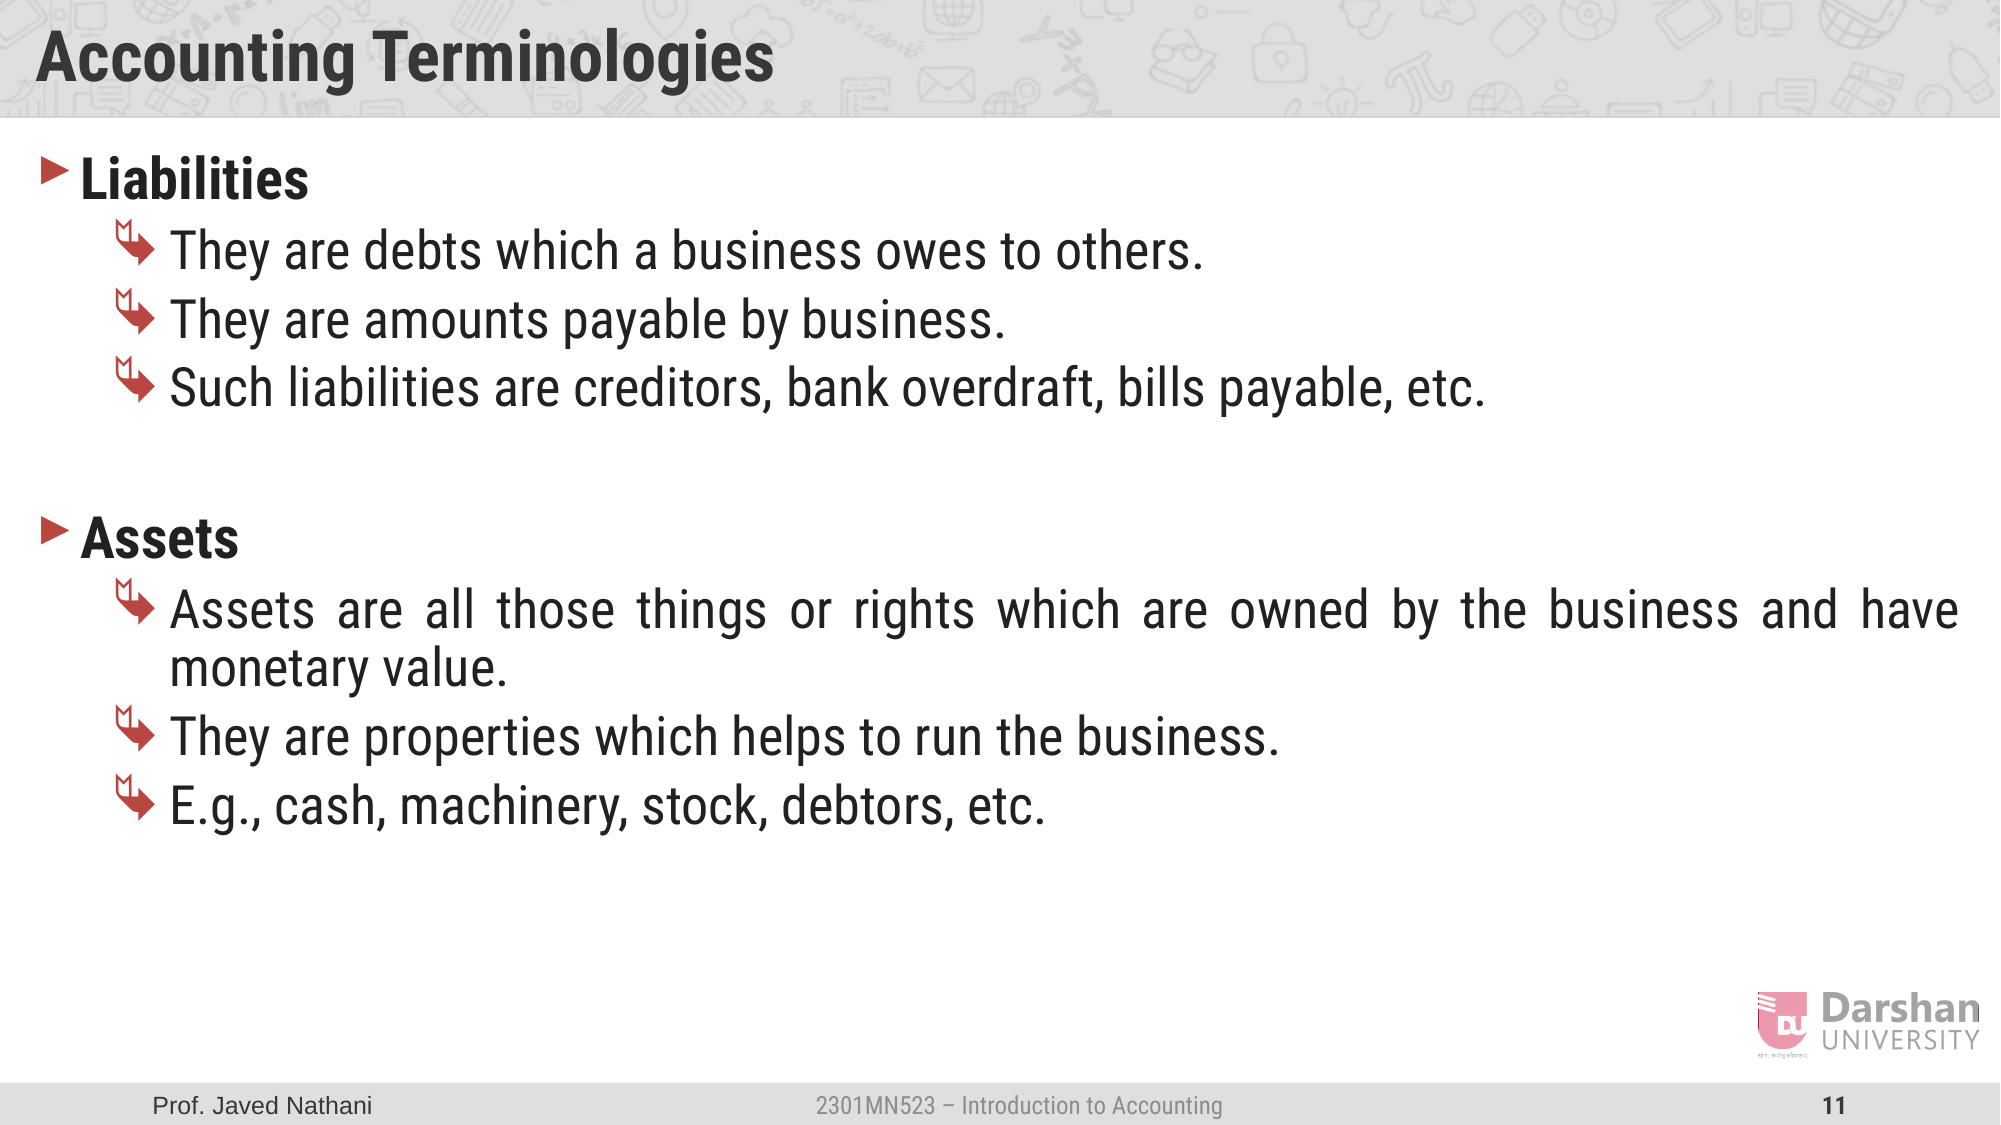

# Accounting Terminologies
Liabilities
They are debts which a business owes to others.
They are amounts payable by business.
Such liabilities are creditors, bank overdraft, bills payable, etc.

Assets
Assets are all those things or rights which are owned by the business and have monetary value.
They are properties which helps to run the business.
E.g., cash, machinery, stock, debtors, etc.